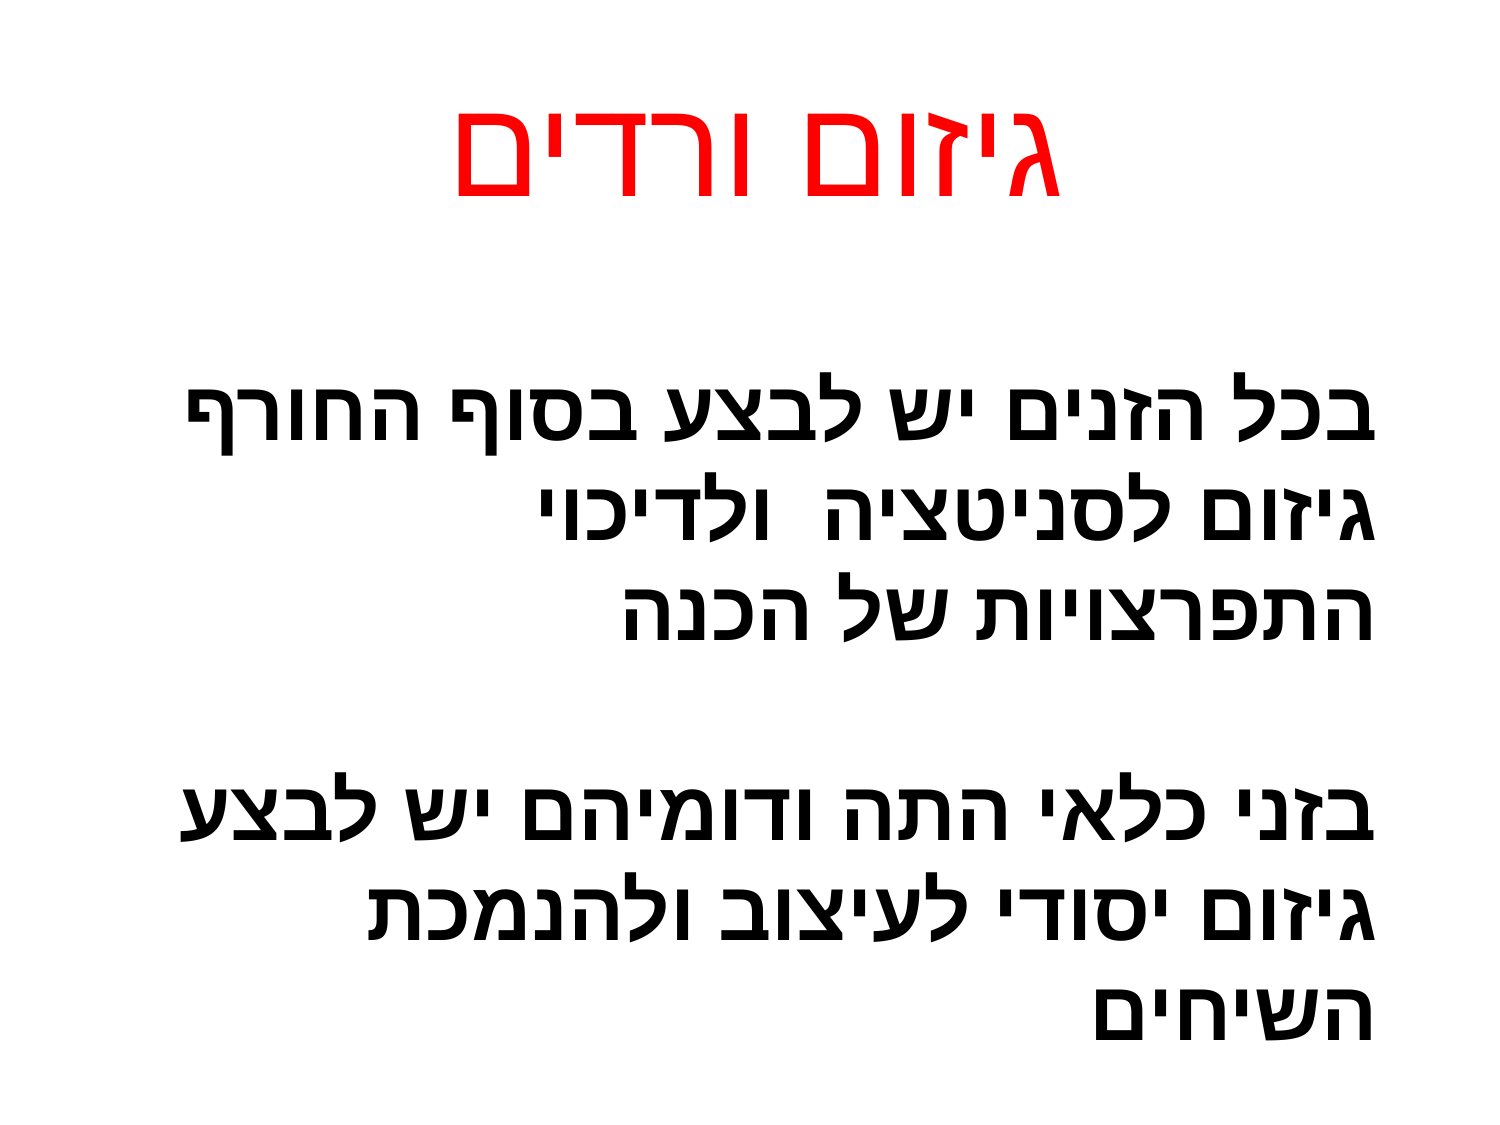

גיזום ורדים
# בכל הזנים יש לבצע בסוף החורף גיזום לסניטציה  ולדיכוי התפרצויות של הכנה בזני כלאי התה ודומיהם יש לבצע גיזום יסודי לעיצוב ולהנמכת השיחים